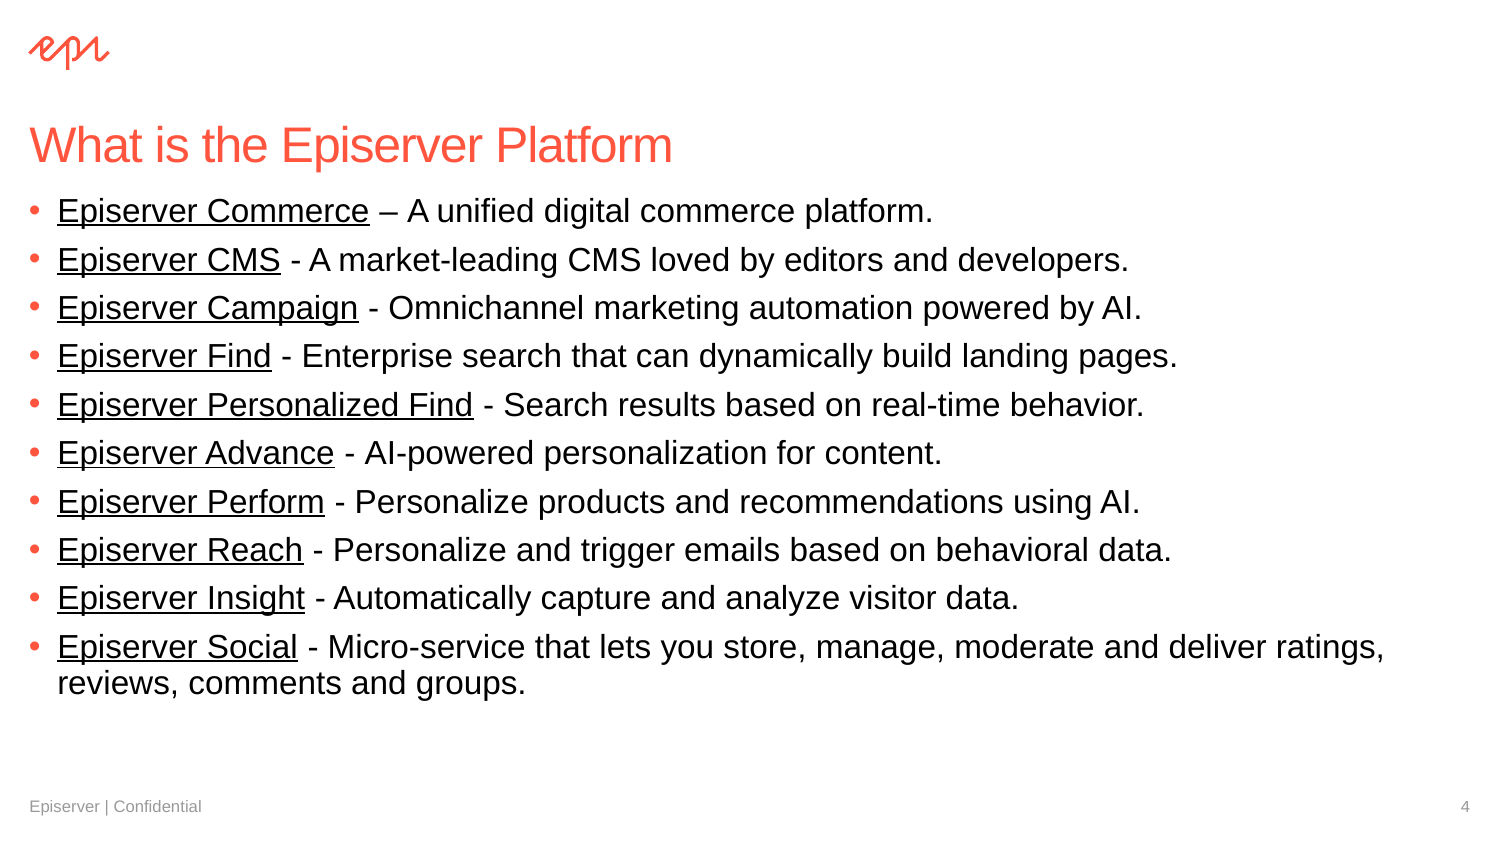

# What is the Episerver Platform
Episerver Commerce – A unified digital commerce platform.
Episerver CMS - A market-leading CMS loved by editors and developers.
Episerver Campaign - Omnichannel marketing automation powered by AI.
Episerver Find - Enterprise search that can dynamically build landing pages.
Episerver Personalized Find - Search results based on real-time behavior.
Episerver Advance - AI-powered personalization for content.
Episerver Perform - Personalize products and recommendations using AI.
Episerver Reach - Personalize and trigger emails based on behavioral data.
Episerver Insight - Automatically capture and analyze visitor data.
Episerver Social - Micro-service that lets you store, manage, moderate and deliver ratings, reviews, comments and groups.
4